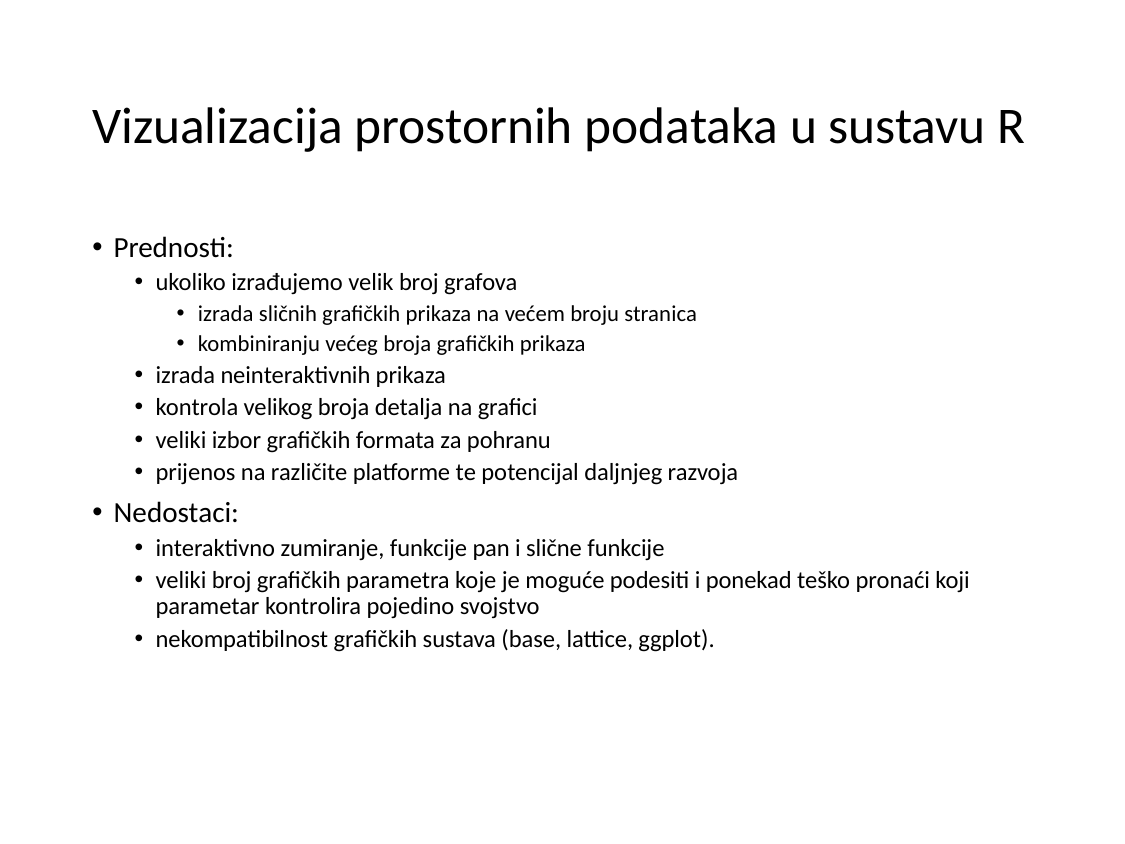

# Vizualizacija prostornih podataka u sustavu R
Prednosti:
ukoliko izrađujemo velik broj grafova
izrada sličnih grafičkih prikaza na većem broju stranica
kombiniranju većeg broja grafičkih prikaza
izrada neinteraktivnih prikaza
kontrola velikog broja detalja na grafici
veliki izbor grafičkih formata za pohranu
prijenos na različite platforme te potencijal daljnjeg razvoja
Nedostaci:
interaktivno zumiranje, funkcije pan i slične funkcije
veliki broj grafičkih parametra koje je moguće podesiti i ponekad teško pronaći koji parametar kontrolira pojedino svojstvo
nekompatibilnost grafičkih sustava (base, lattice, ggplot).